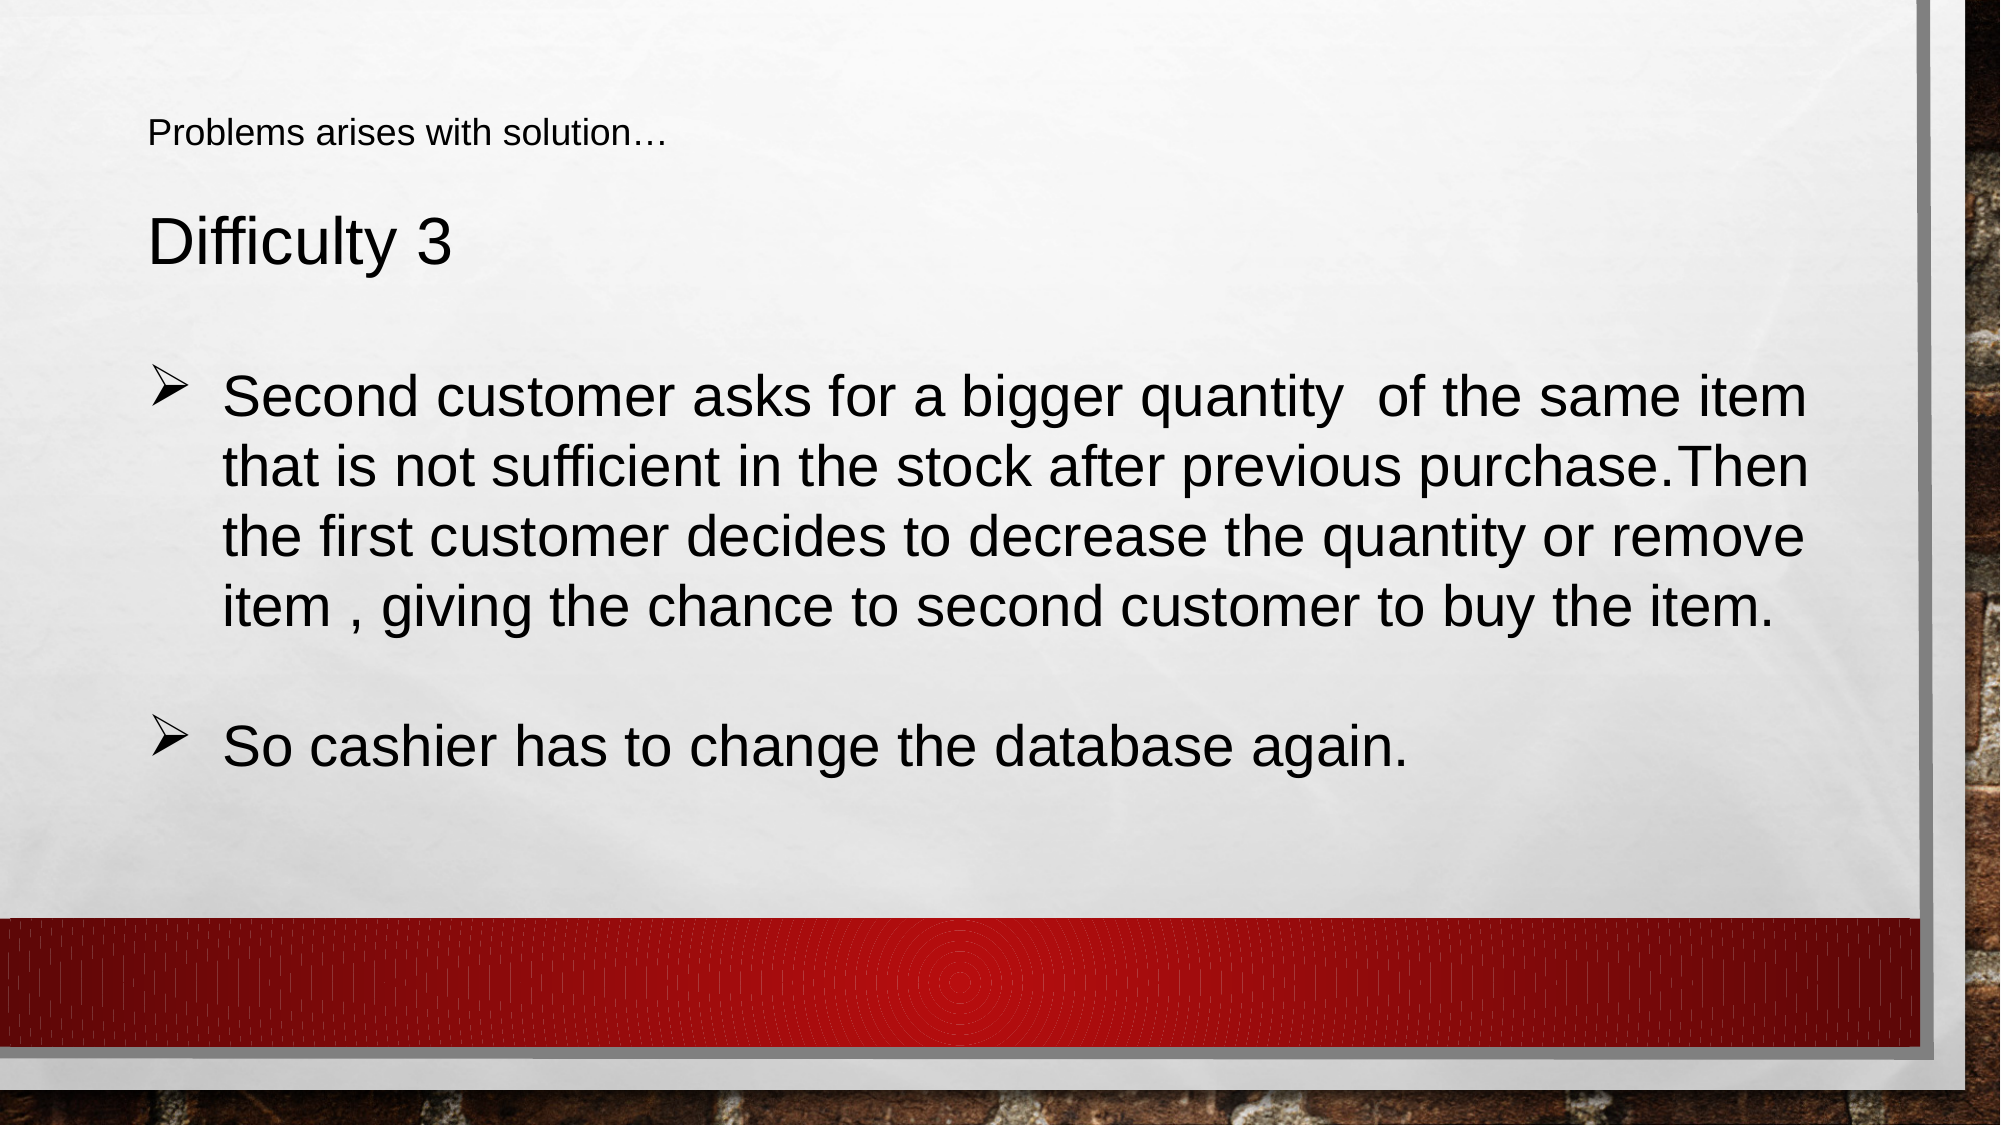

Problems arises with solution…

Difficulty 3

Second customer asks for a bigger quantity  of the same item that is not sufficient in the stock after previous purchase.Then the first customer decides to decrease the quantity or remove item , giving the chance to second customer to buy the item.

So cashier has to change the database again.